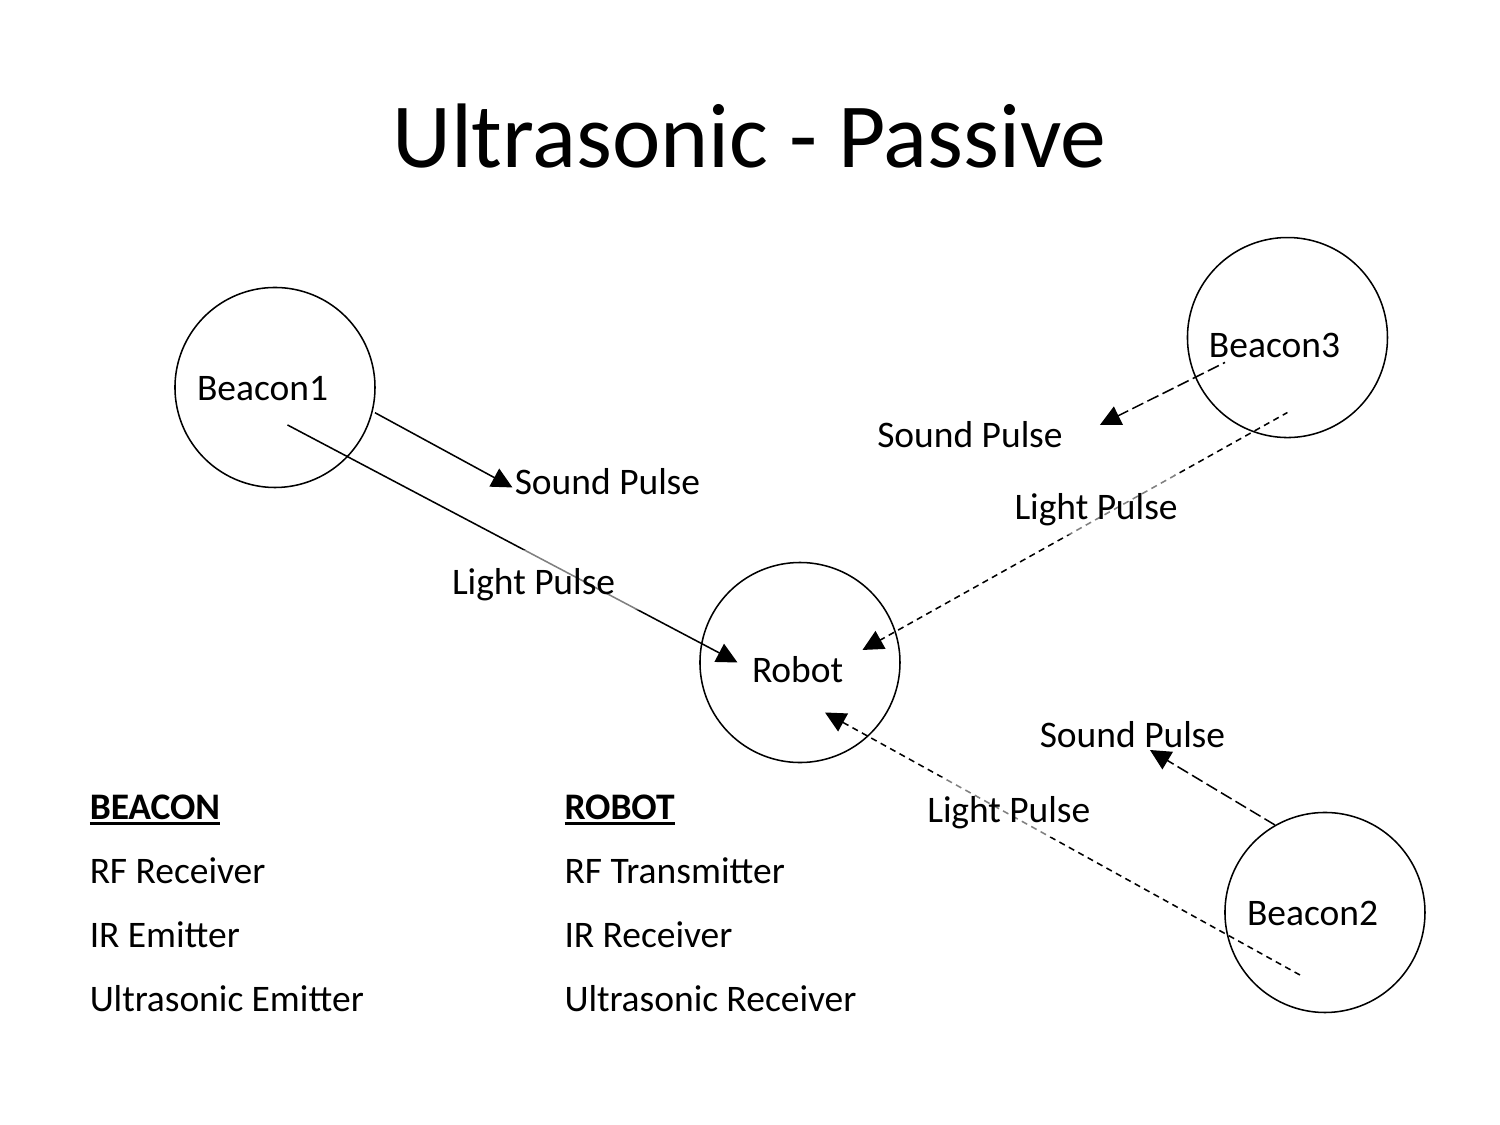

# Ultrasonic - Passive

Beacon3
Beacon1

Sound Pulse

Sound Pulse
Light Pulse
Light Pulse

Robot
Sound Pulse

BEACON
RF Receiver
IR Emitter
Ultrasonic Emitter
ROBOT
RF Transmitter
IR Receiver
Ultrasonic Receiver
Light Pulse

Beacon2